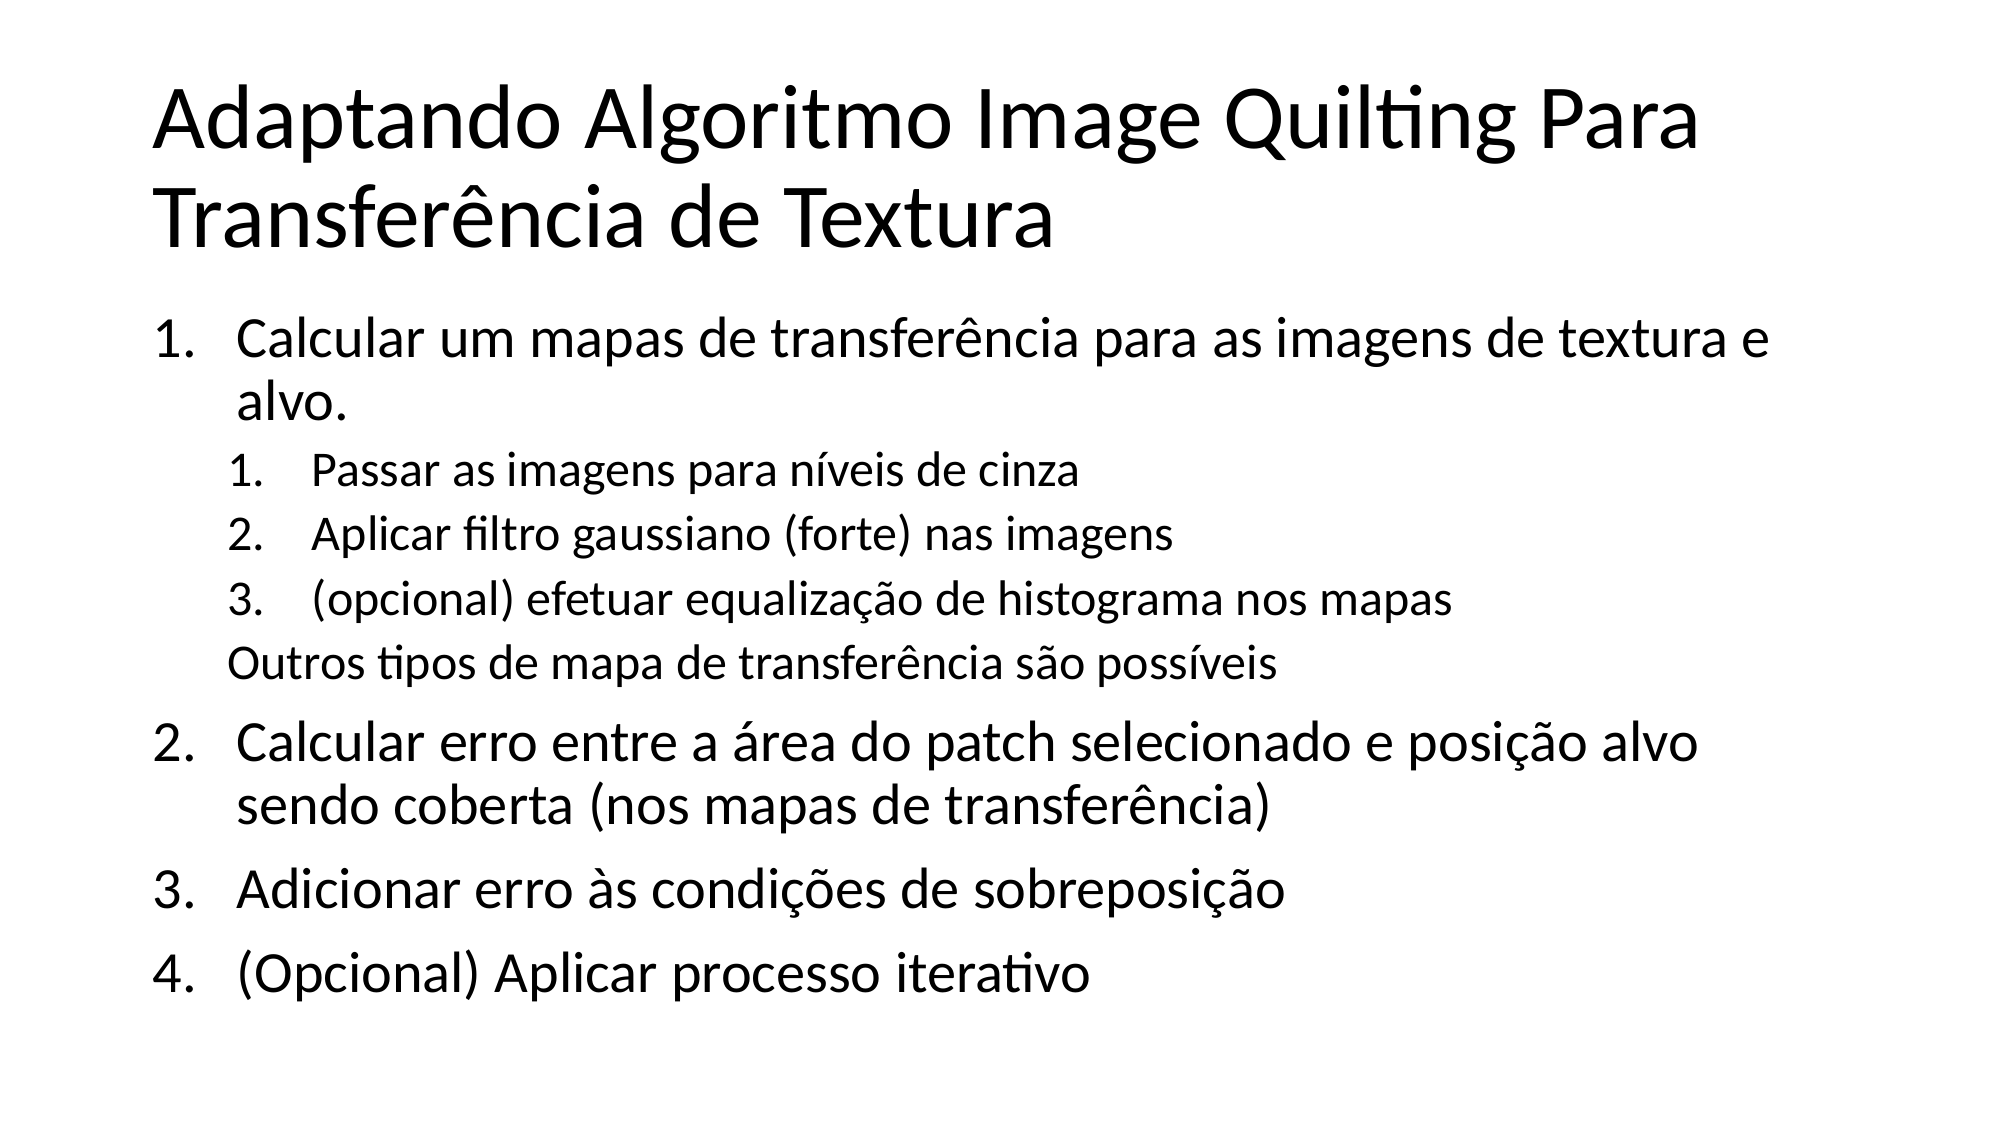

# Adaptando Algoritmo Image Quilting Para Transferência de Textura
Calcular um mapas de transferência para as imagens de textura e alvo.
Passar as imagens para níveis de cinza
Aplicar filtro gaussiano (forte) nas imagens
(opcional) efetuar equalização de histograma nos mapas
Outros tipos de mapa de transferência são possíveis
Calcular erro entre a área do patch selecionado e posição alvo sendo coberta (nos mapas de transferência)
Adicionar erro às condições de sobreposição
(Opcional) Aplicar processo iterativo